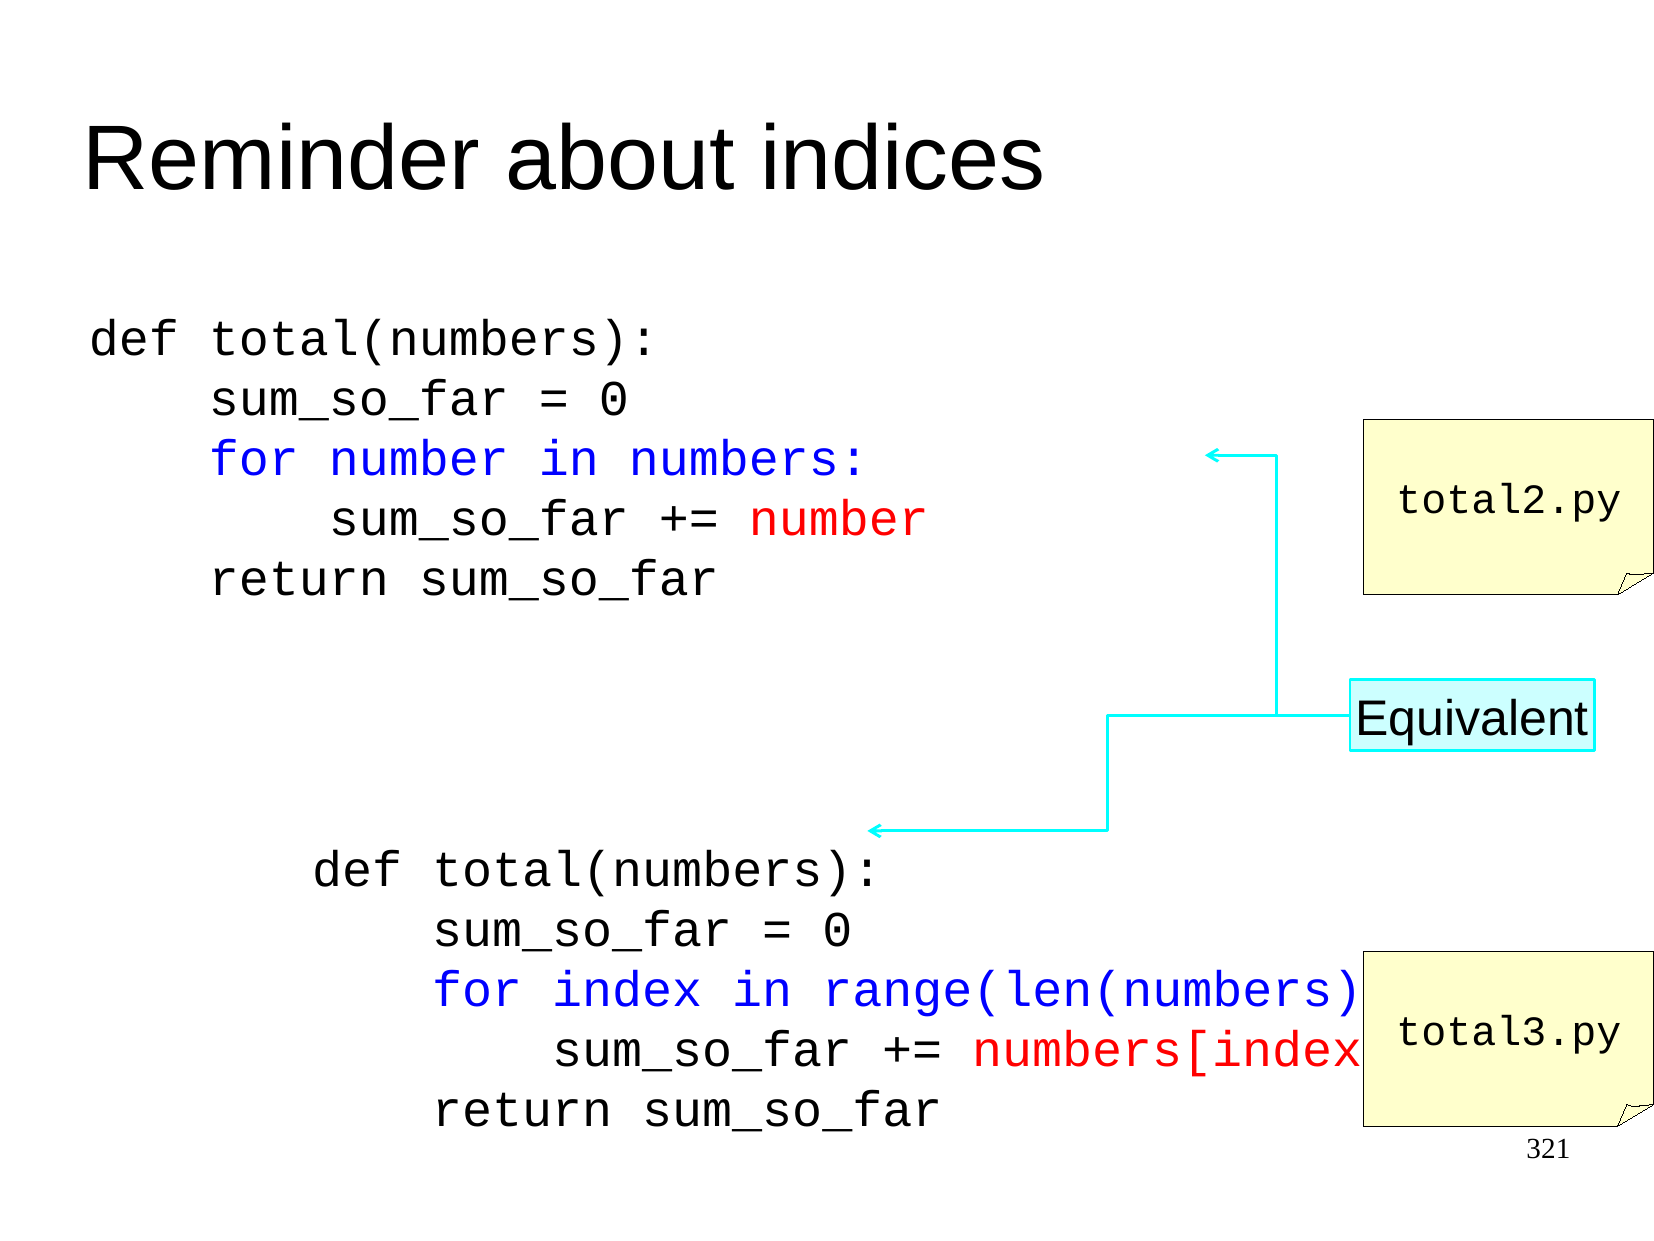

Reminder about indices
def total(numbers):
    sum_so_far = 0
    for number in numbers:
        sum_so_far += number
    return sum_so_far
total2.py
Equivalent
def total(numbers):
    sum_so_far = 0
    for index in range(len(numbers)):
        sum_so_far += numbers[index]
    return sum_so_far
total3.py
321